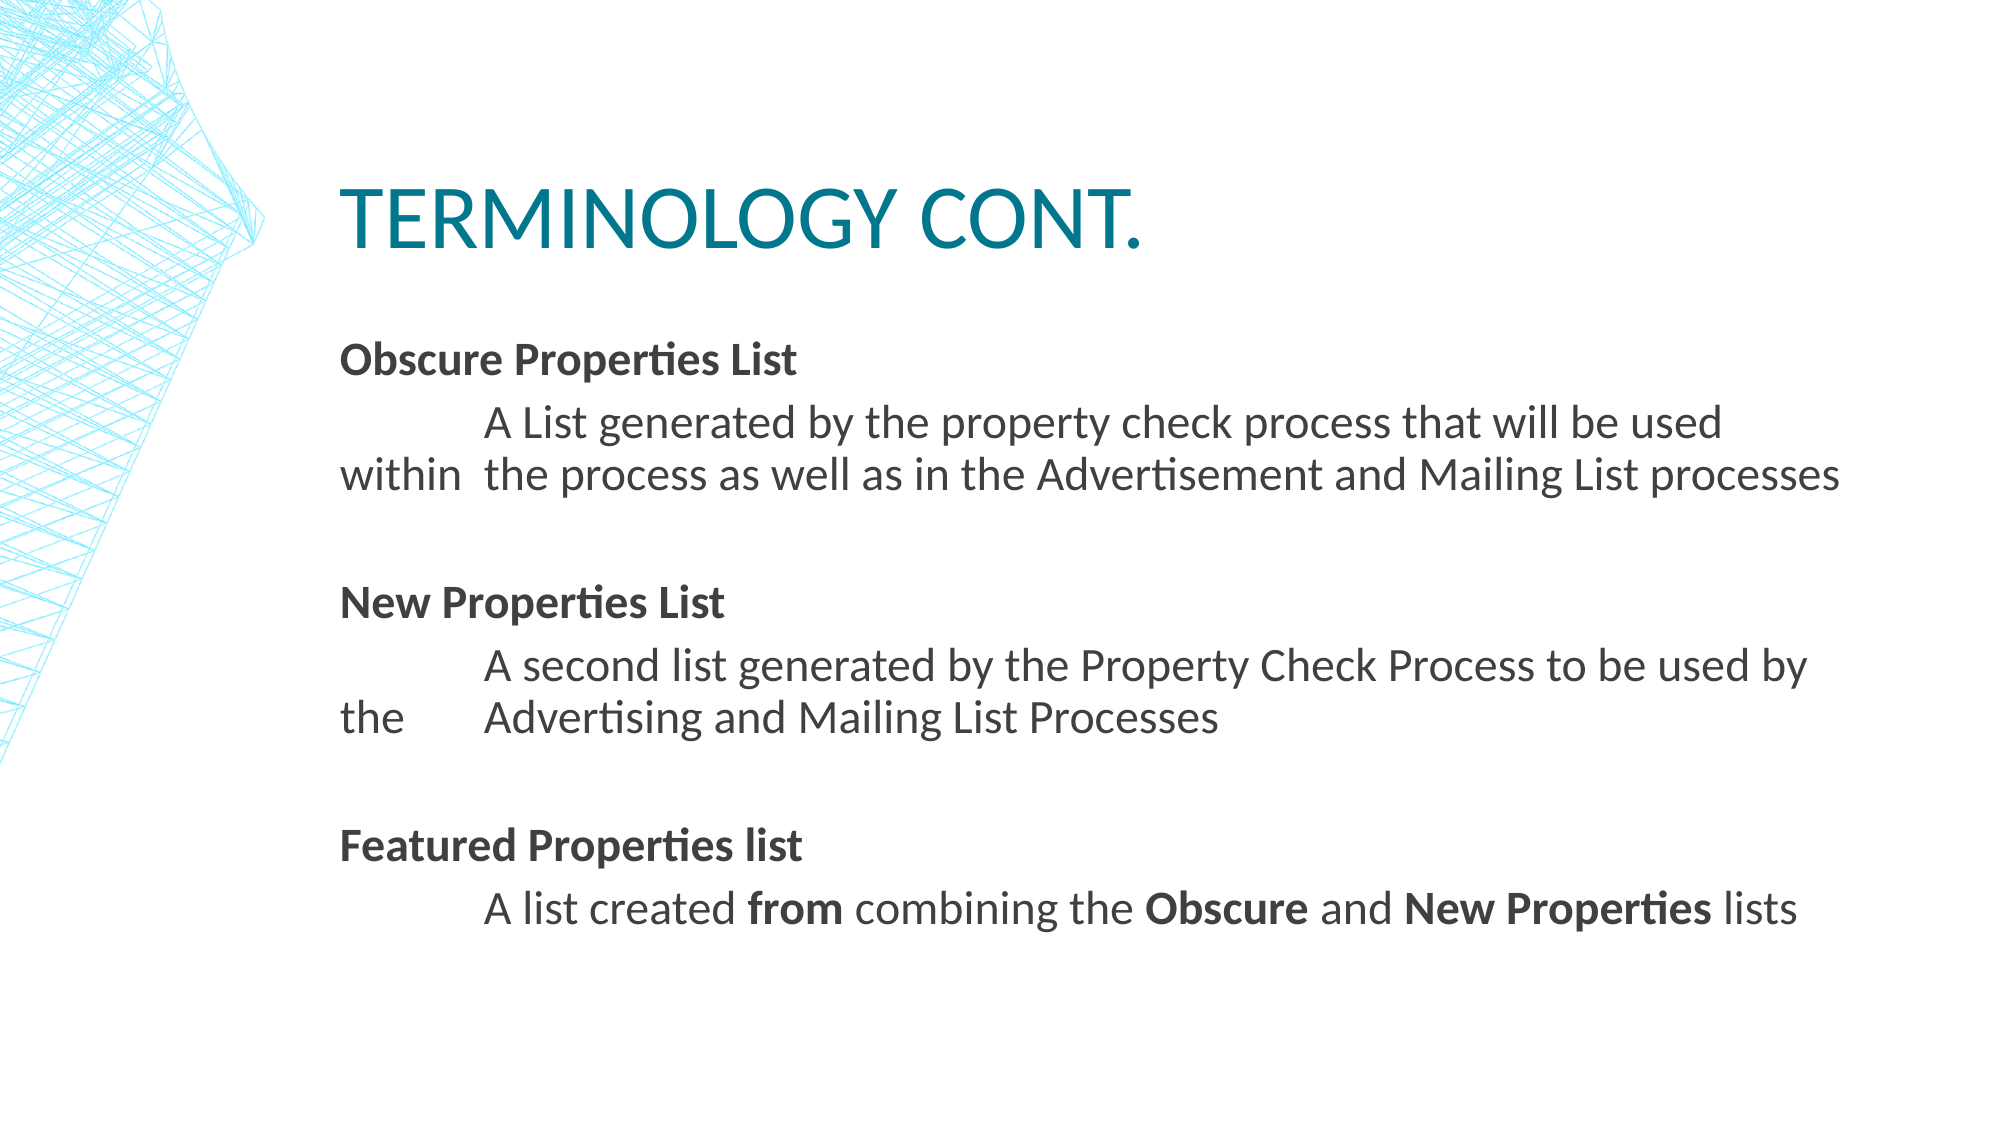

# Terminology cont.
Obscure Properties List
	A List generated by the property check process that will be used within 	the process as well as in the Advertisement and Mailing List processes

New Properties List
	A second list generated by the Property Check Process to be used by the 	Advertising and Mailing List Processes

Featured Properties list
	A list created from combining the Obscure and New Properties lists